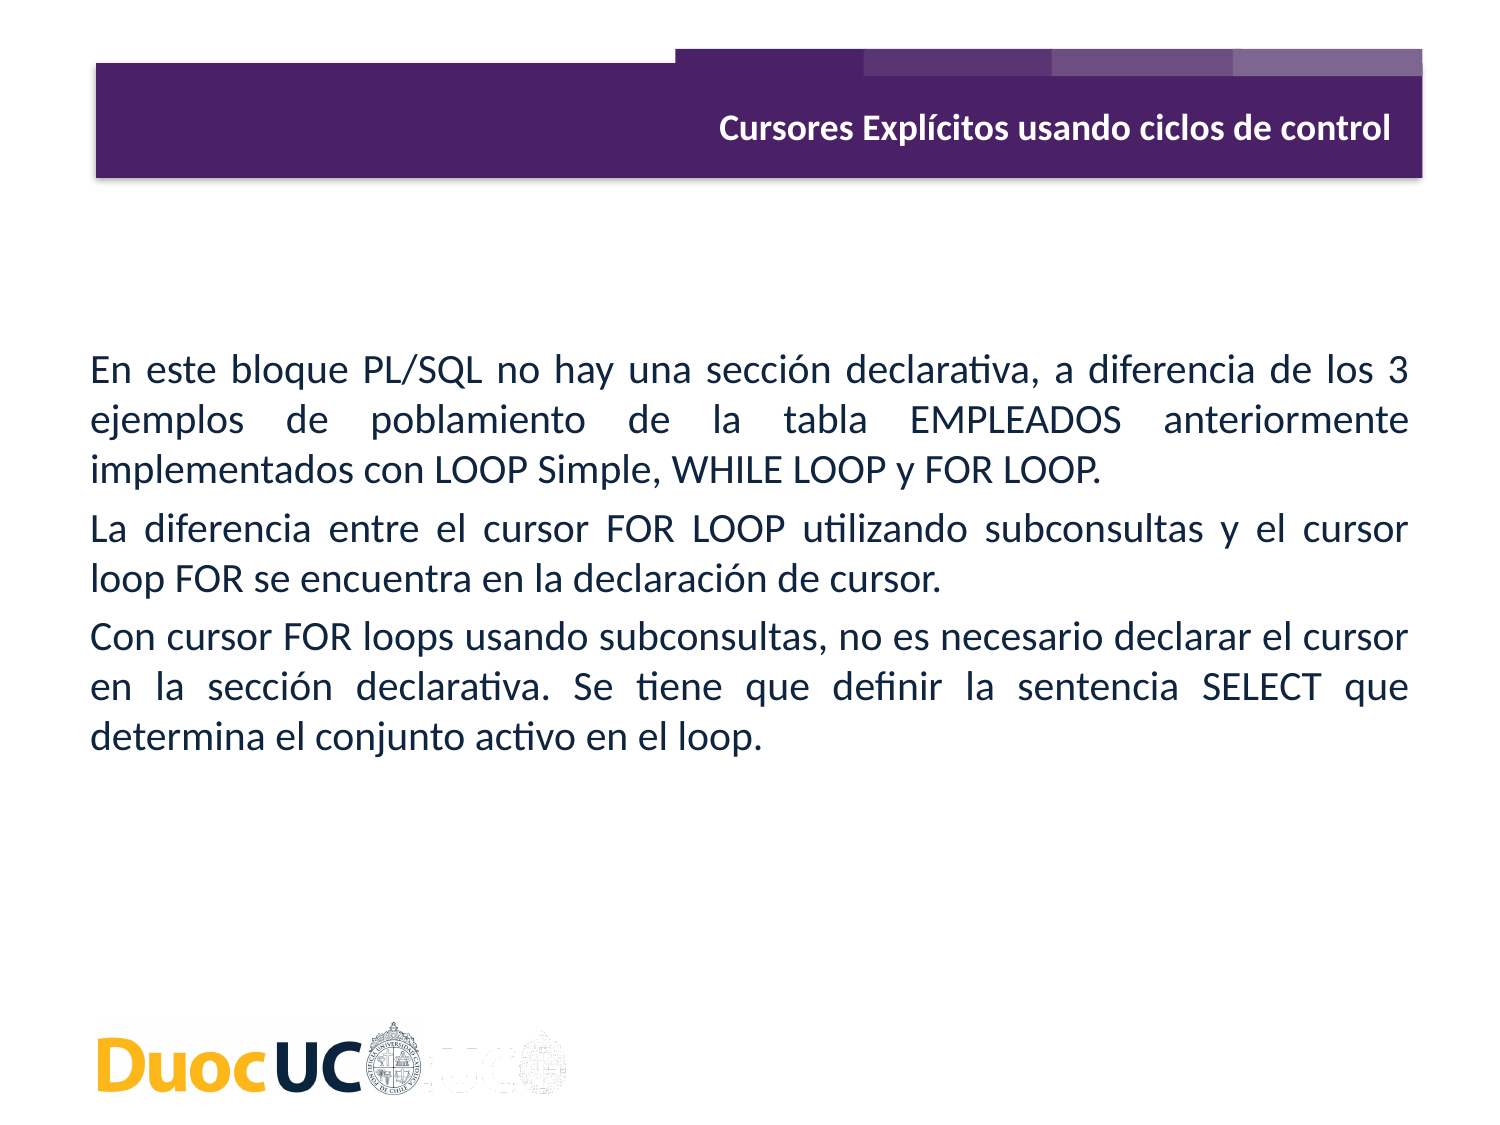

Cursores Explícitos usando ciclos de control
En este bloque PL/SQL no hay una sección declarativa, a diferencia de los 3 ejemplos de poblamiento de la tabla EMPLEADOS anteriormente implementados con LOOP Simple, WHILE LOOP y FOR LOOP.
La diferencia entre el cursor FOR LOOP utilizando subconsultas y el cursor loop FOR se encuentra en la declaración de cursor.
Con cursor FOR loops usando subconsultas, no es necesario declarar el cursor en la sección declarativa. Se tiene que definir la sentencia SELECT que determina el conjunto activo en el loop.